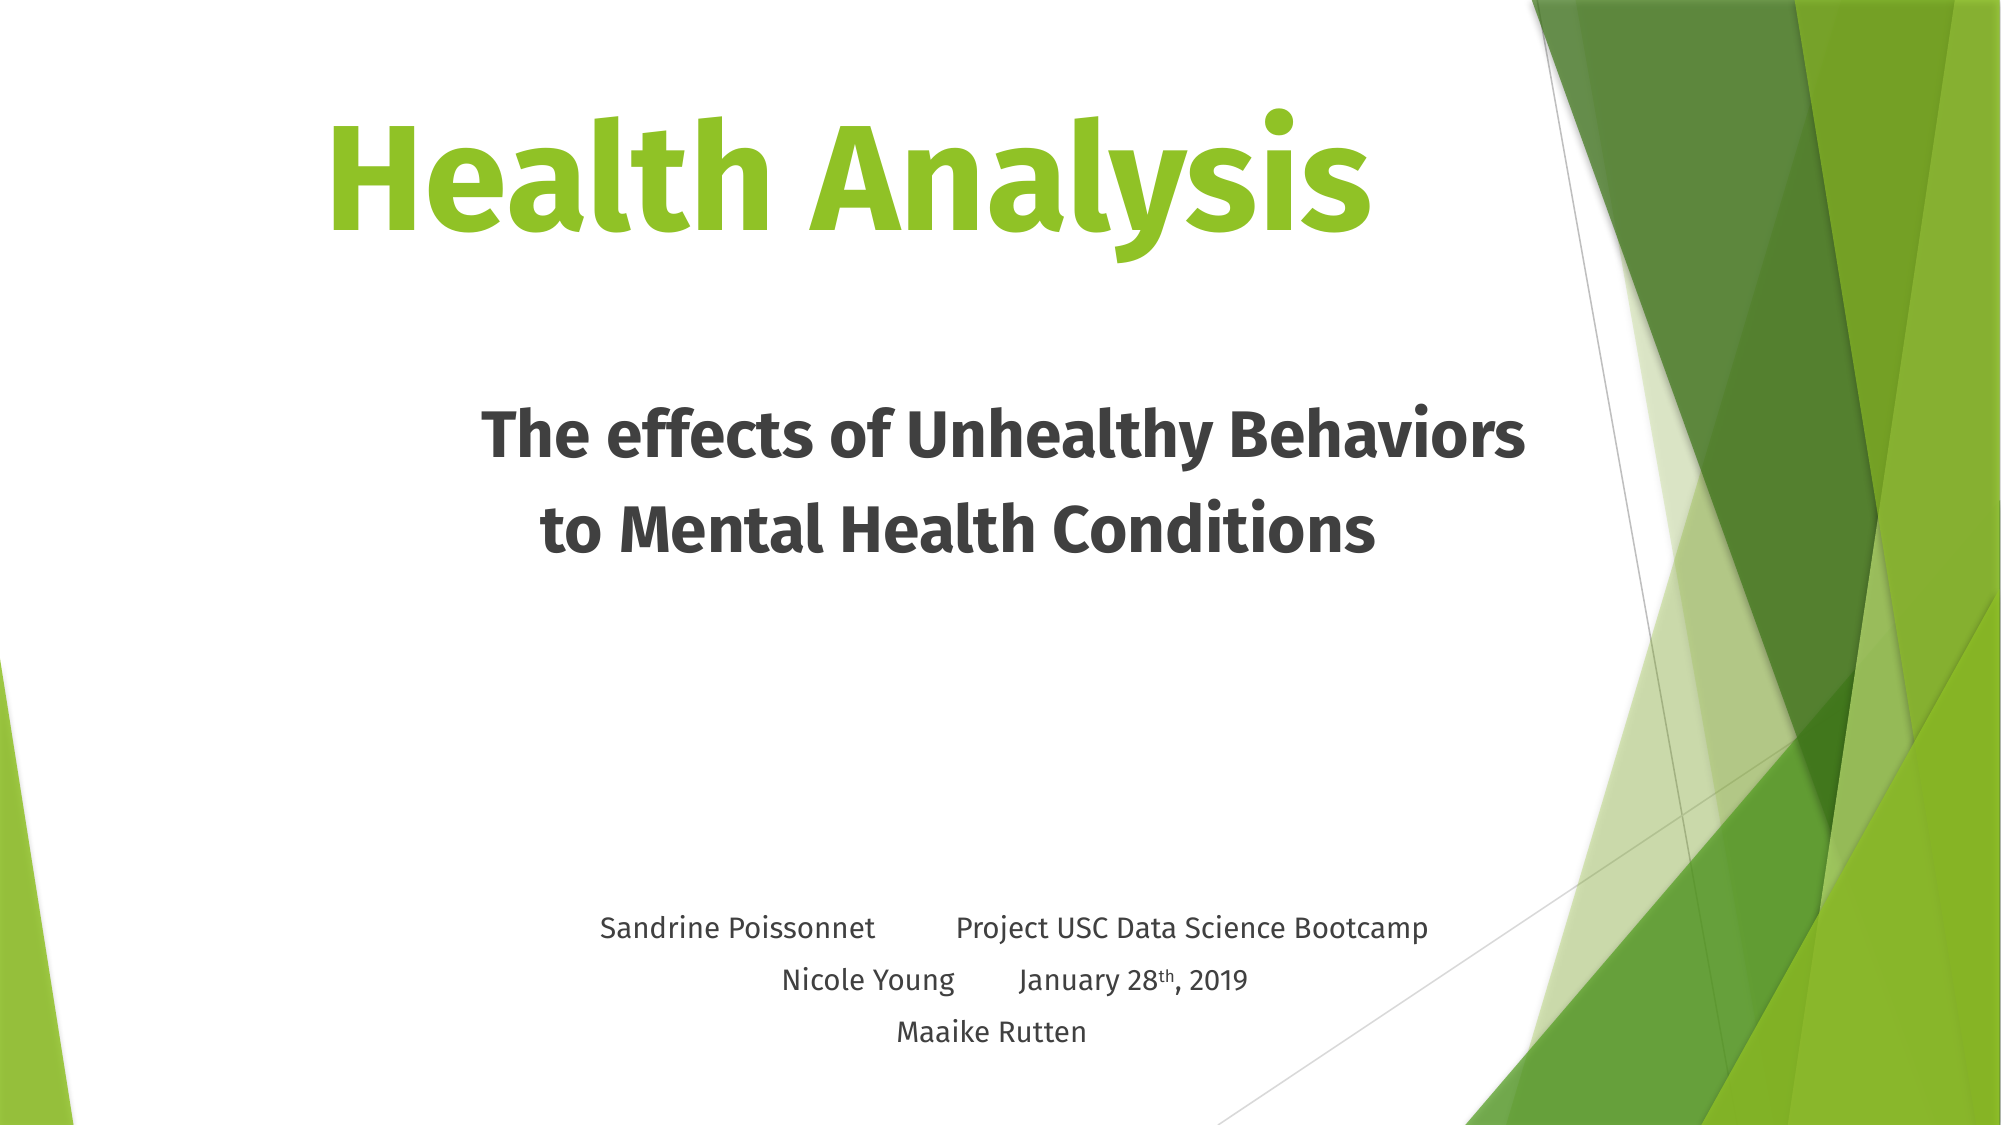

# Health Analysis

The effects of Unhealthy Behaviors
to Mental Health Conditions

Sandrine Poissonnet			Project USC Data Science Bootcamp
Nicole Young					January 28th, 2019
Maaike Rutten